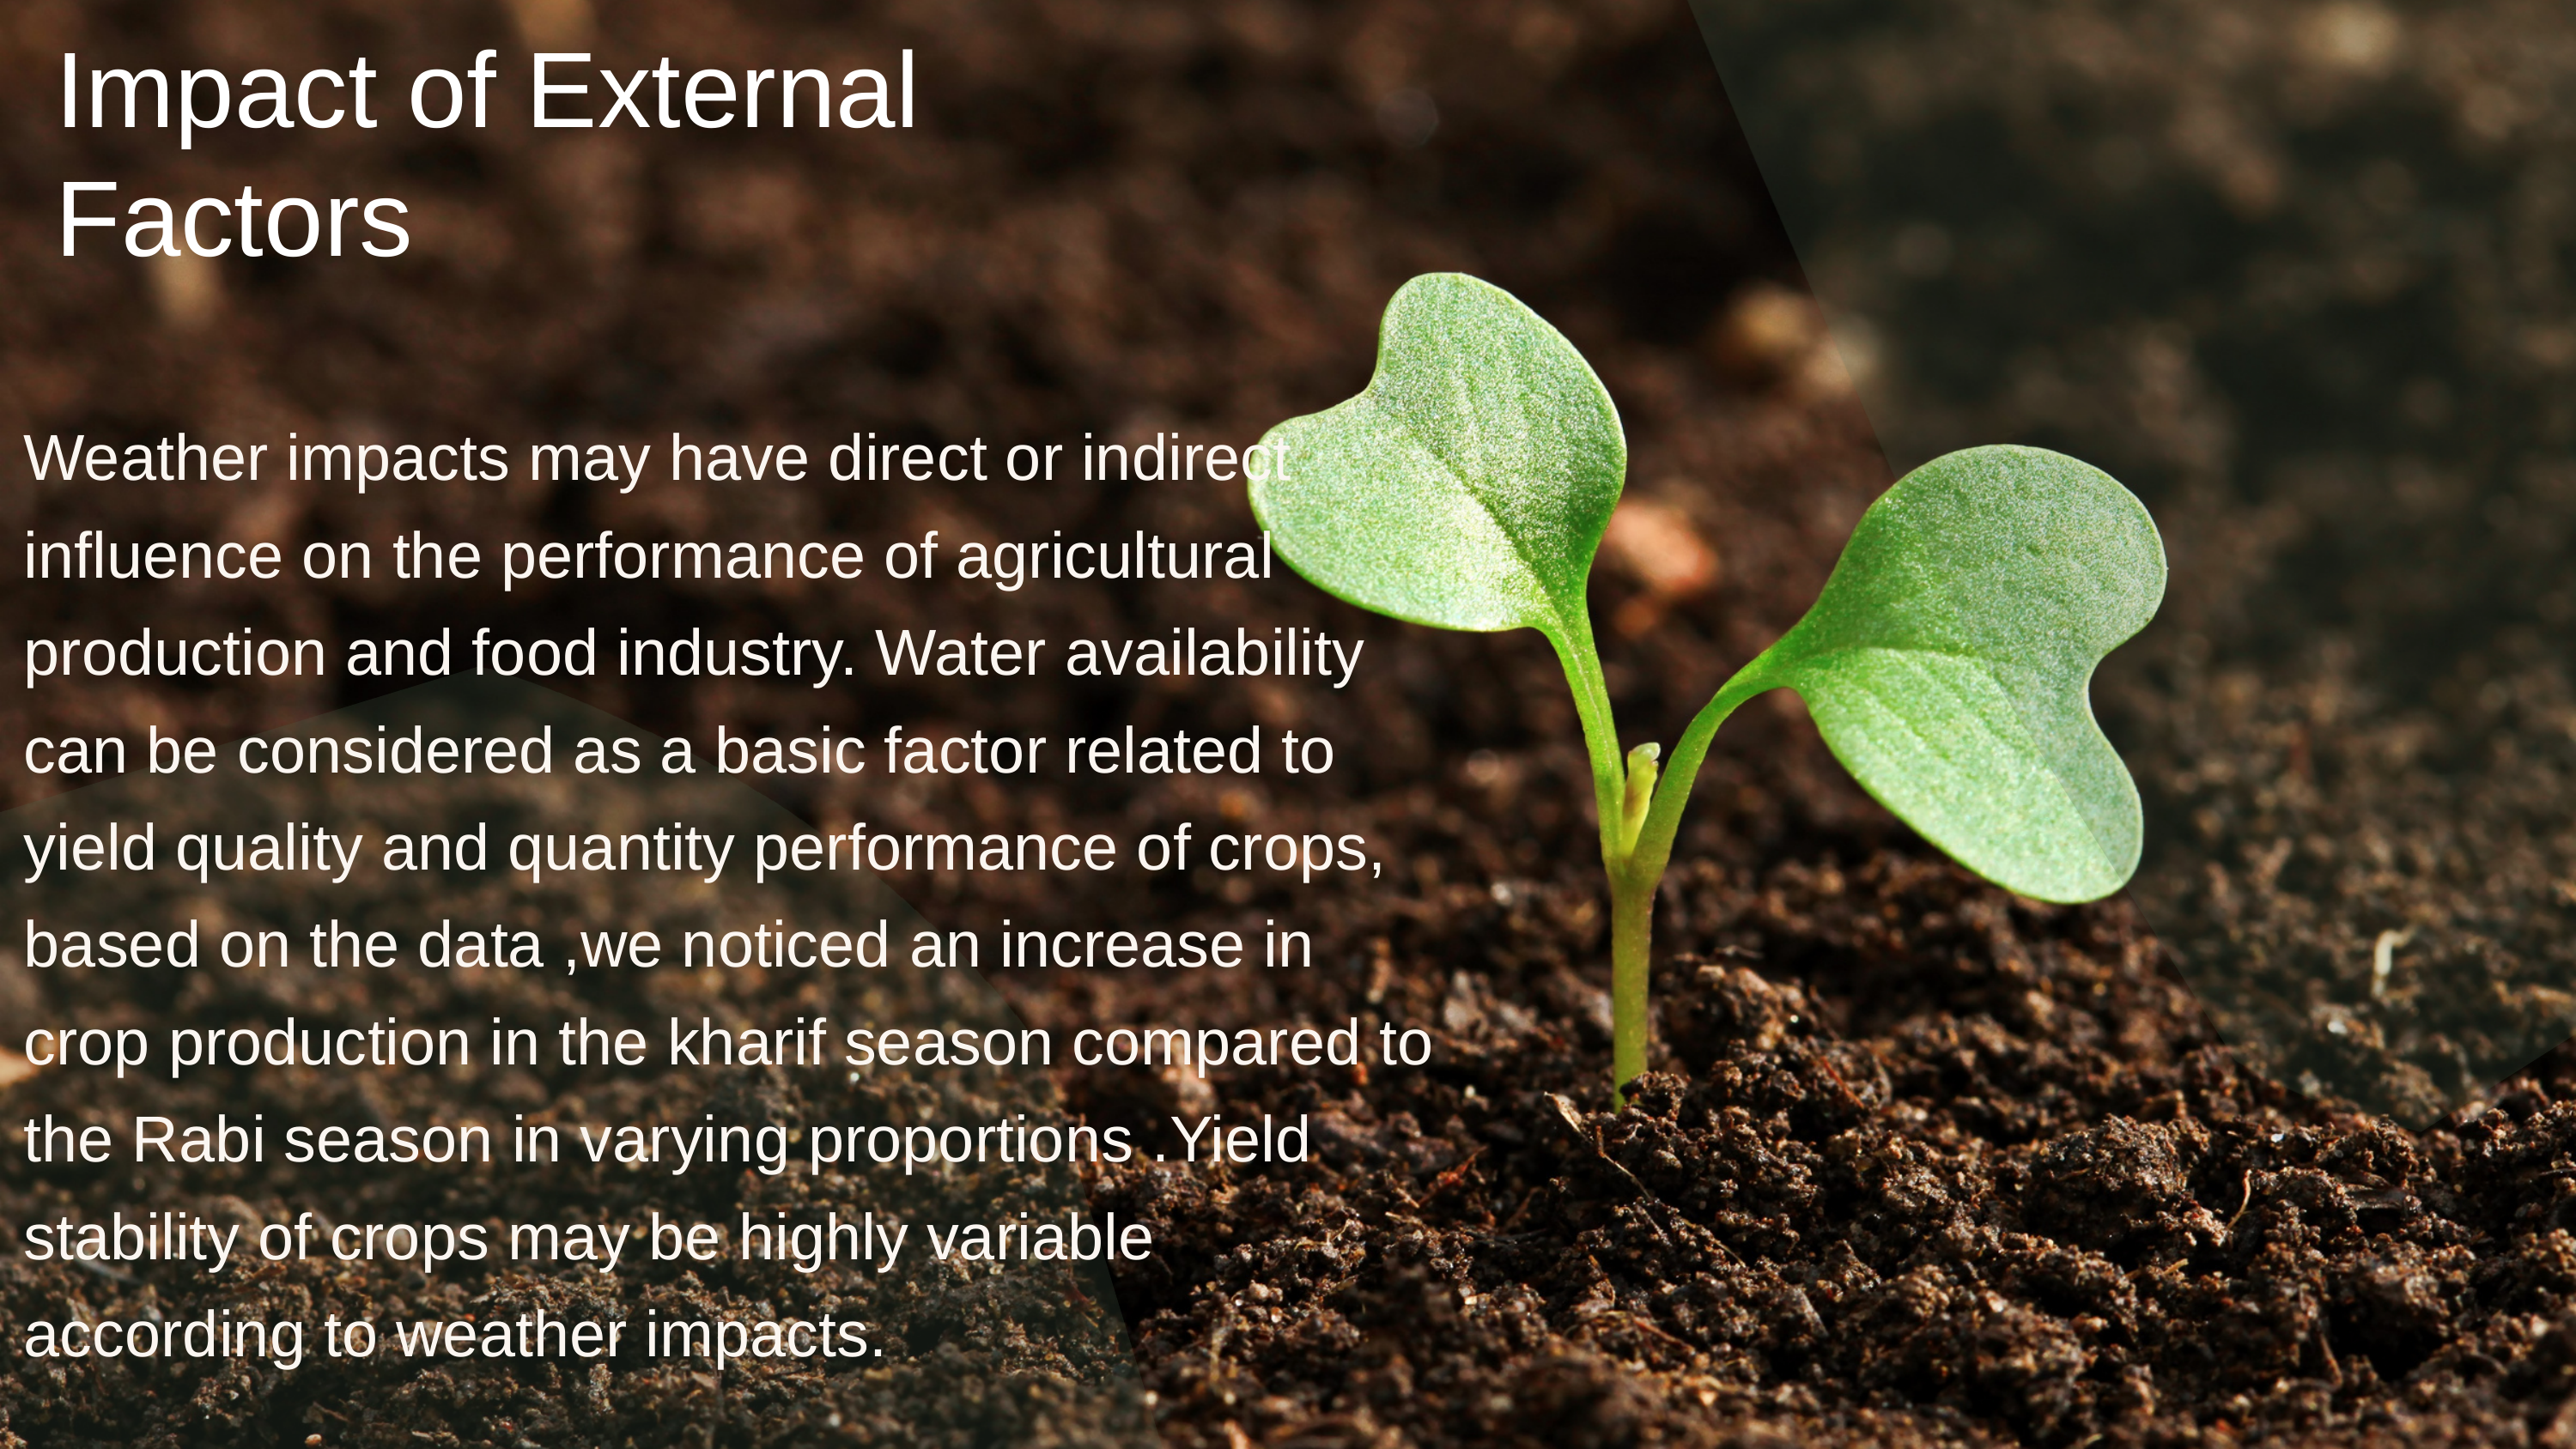

Impact of External Factors

Weather impacts may have direct or indirect influence on the performance of agricultural production and food industry. Water availability can be considered as a basic factor related to yield quality and quantity performance of crops, based on the data ,we noticed an increase in crop production in the kharif season compared to the Rabi season in varying proportions .Yield stability of crops may be highly variable according to weather impacts.